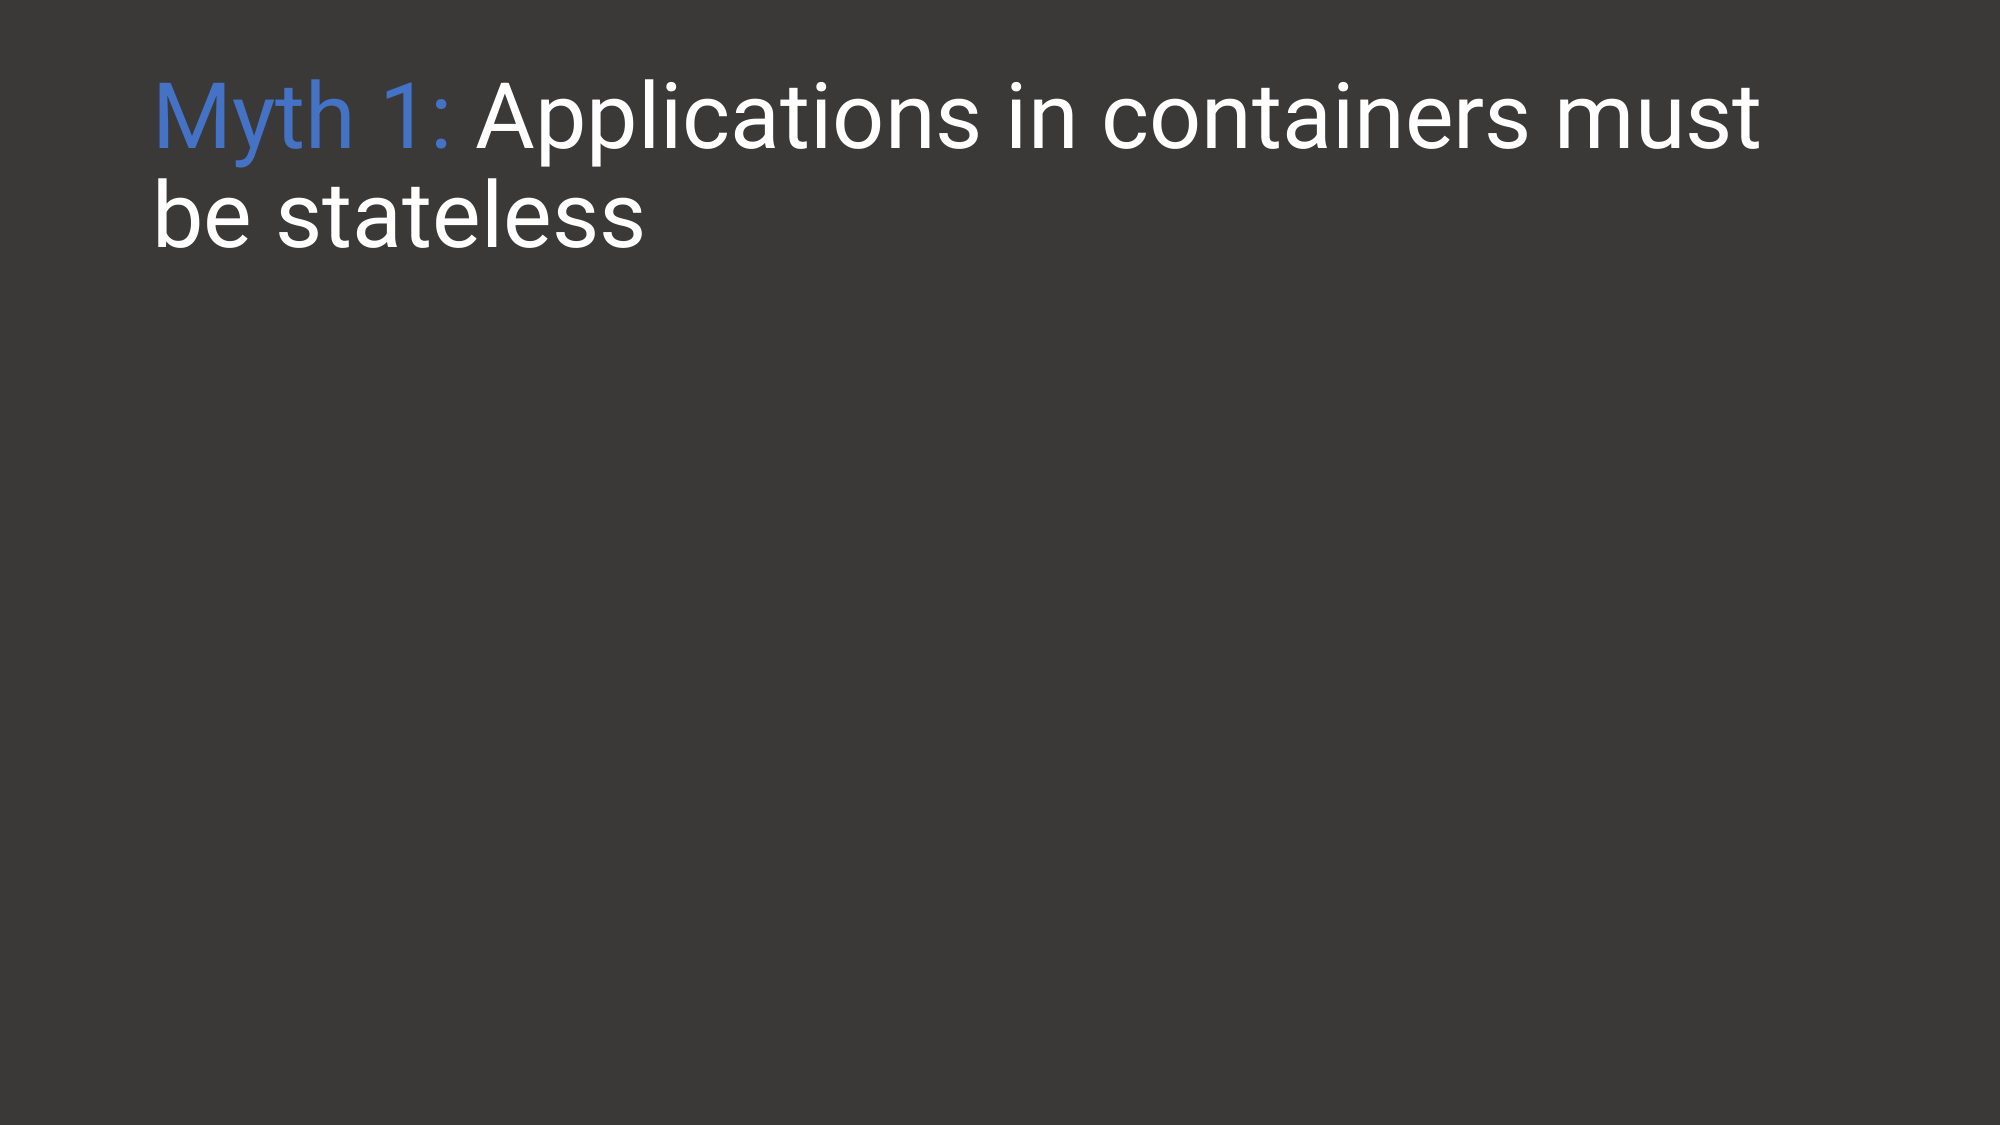

# Myth 1: Applications in containers must be stateless